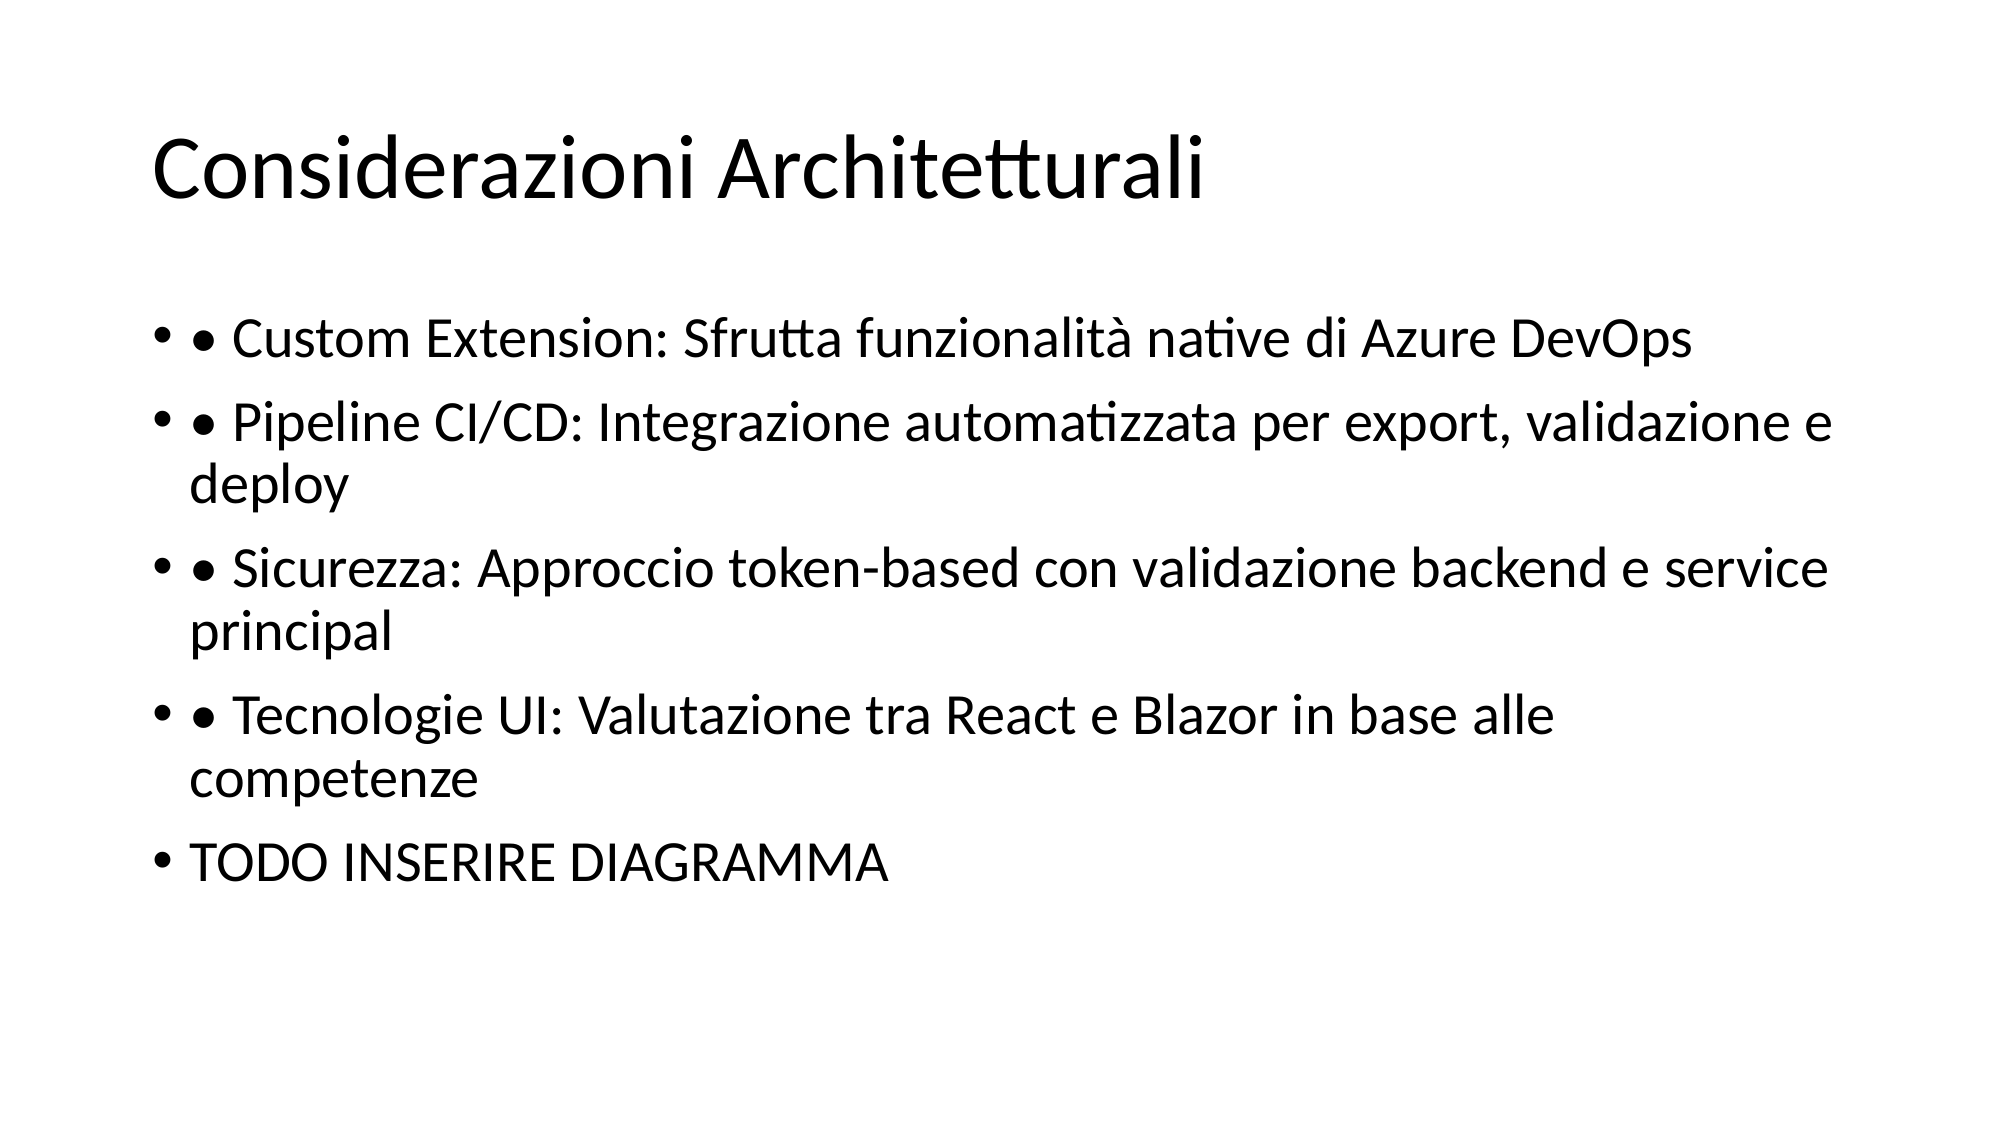

# Considerazioni Architetturali
• Custom Extension: Sfrutta funzionalità native di Azure DevOps
• Pipeline CI/CD: Integrazione automatizzata per export, validazione e deploy
• Sicurezza: Approccio token-based con validazione backend e service principal
• Tecnologie UI: Valutazione tra React e Blazor in base alle competenze
TODO INSERIRE DIAGRAMMA